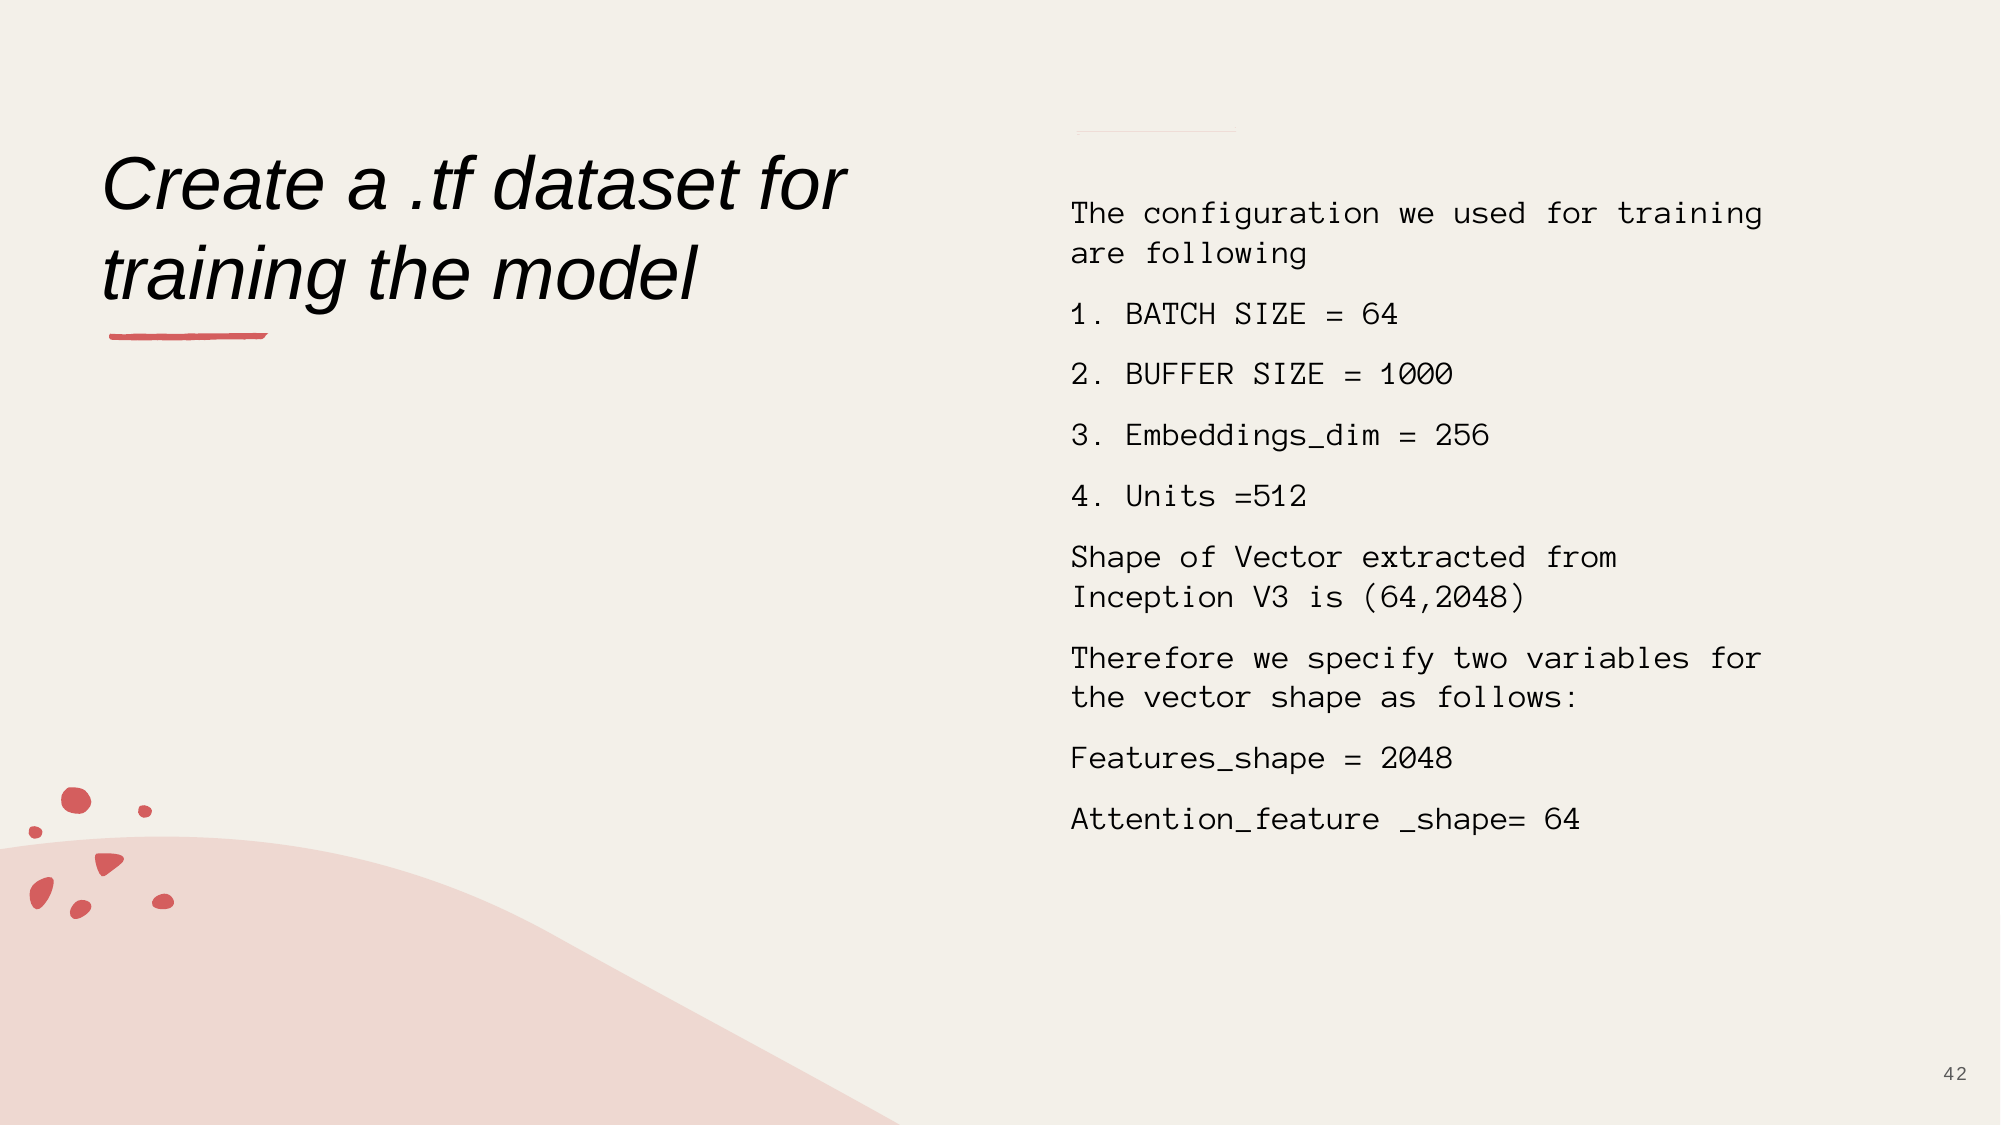

# Create a .tf dataset for training the model

The configuration we used for training are following
1. BATCH SIZE = 64
2. BUFFER SIZE = 1000
3. Embeddings_dim = 256
4. Units =512
Shape of Vector extracted from Inception V3 is (64,2048)
Therefore we specify two variables for the vector shape as follows:
Features_shape = 2048
Attention_feature _shape= 64

42